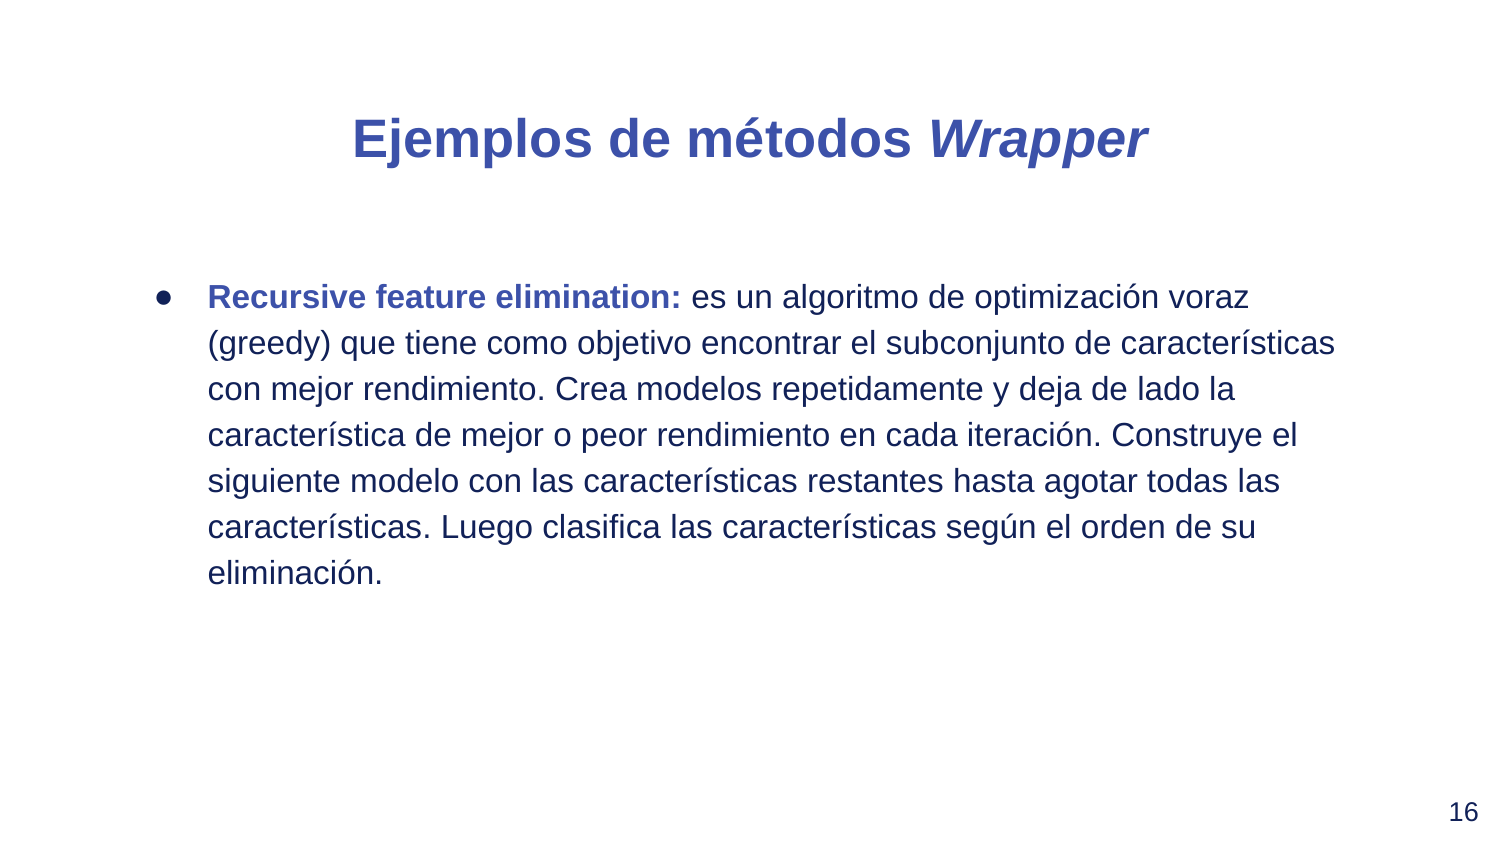

Ejemplos de métodos Wrapper
Recursive feature elimination: es un algoritmo de optimización voraz (greedy) que tiene como objetivo encontrar el subconjunto de características con mejor rendimiento. Crea modelos repetidamente y deja de lado la característica de mejor o peor rendimiento en cada iteración. Construye el siguiente modelo con las características restantes hasta agotar todas las características. Luego clasifica las características según el orden de su eliminación.
16